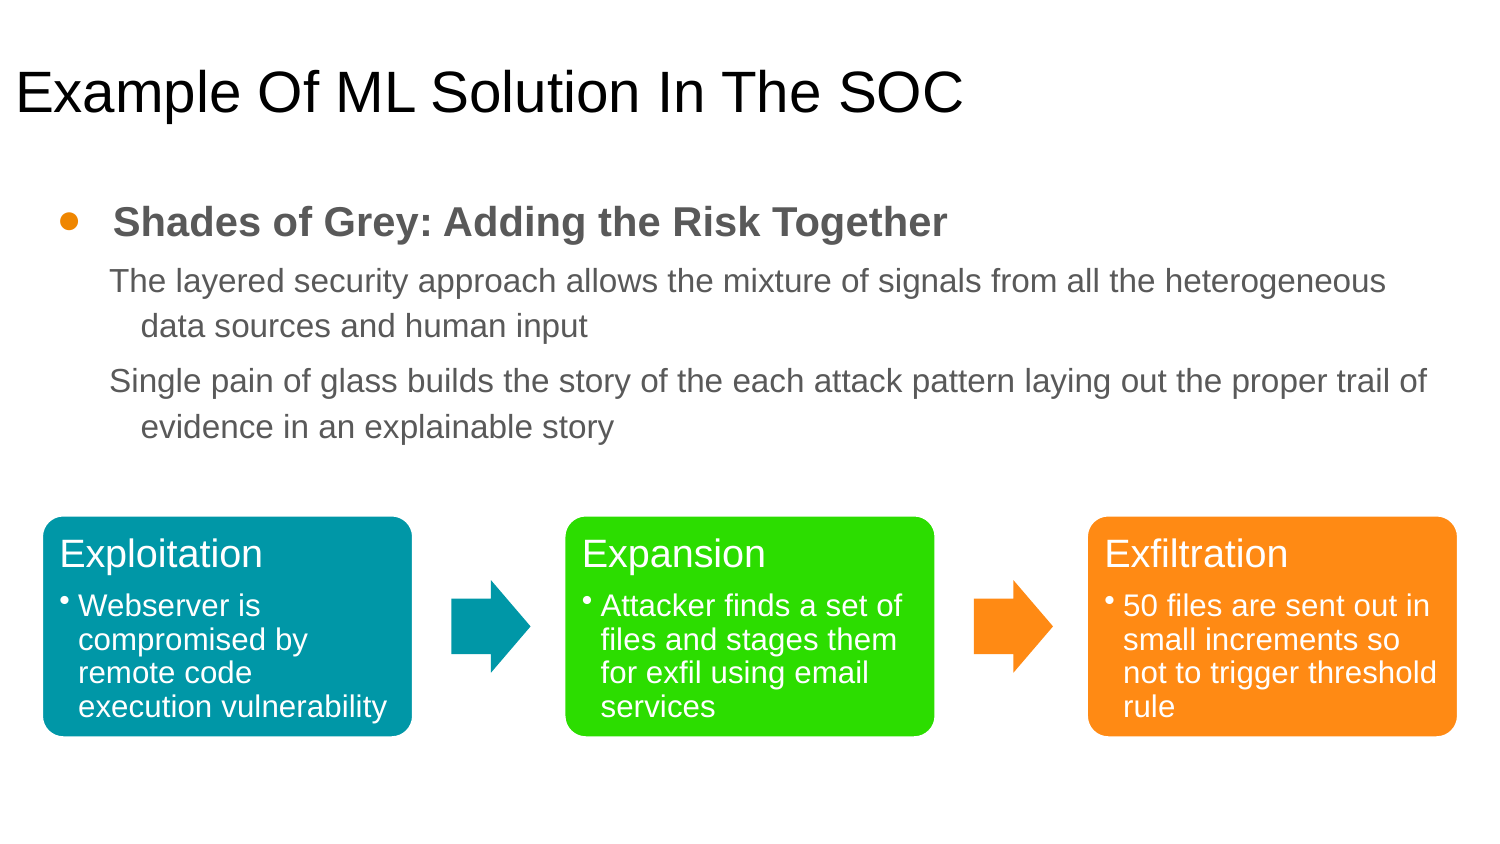

# Example Of ML Solution In The SOC
Shades of Grey: Adding the Risk Together
The layered security approach allows the mixture of signals from all the heterogeneous data sources and human input
Single pain of glass builds the story of the each attack pattern laying out the proper trail of evidence in an explainable story

Exploitation
Webserver is compromised by remote code execution vulnerability
Expansion
Attacker finds a set of files and stages them for exfil using email services
Exfiltration
50 files are sent out in small increments so not to trigger threshold rule